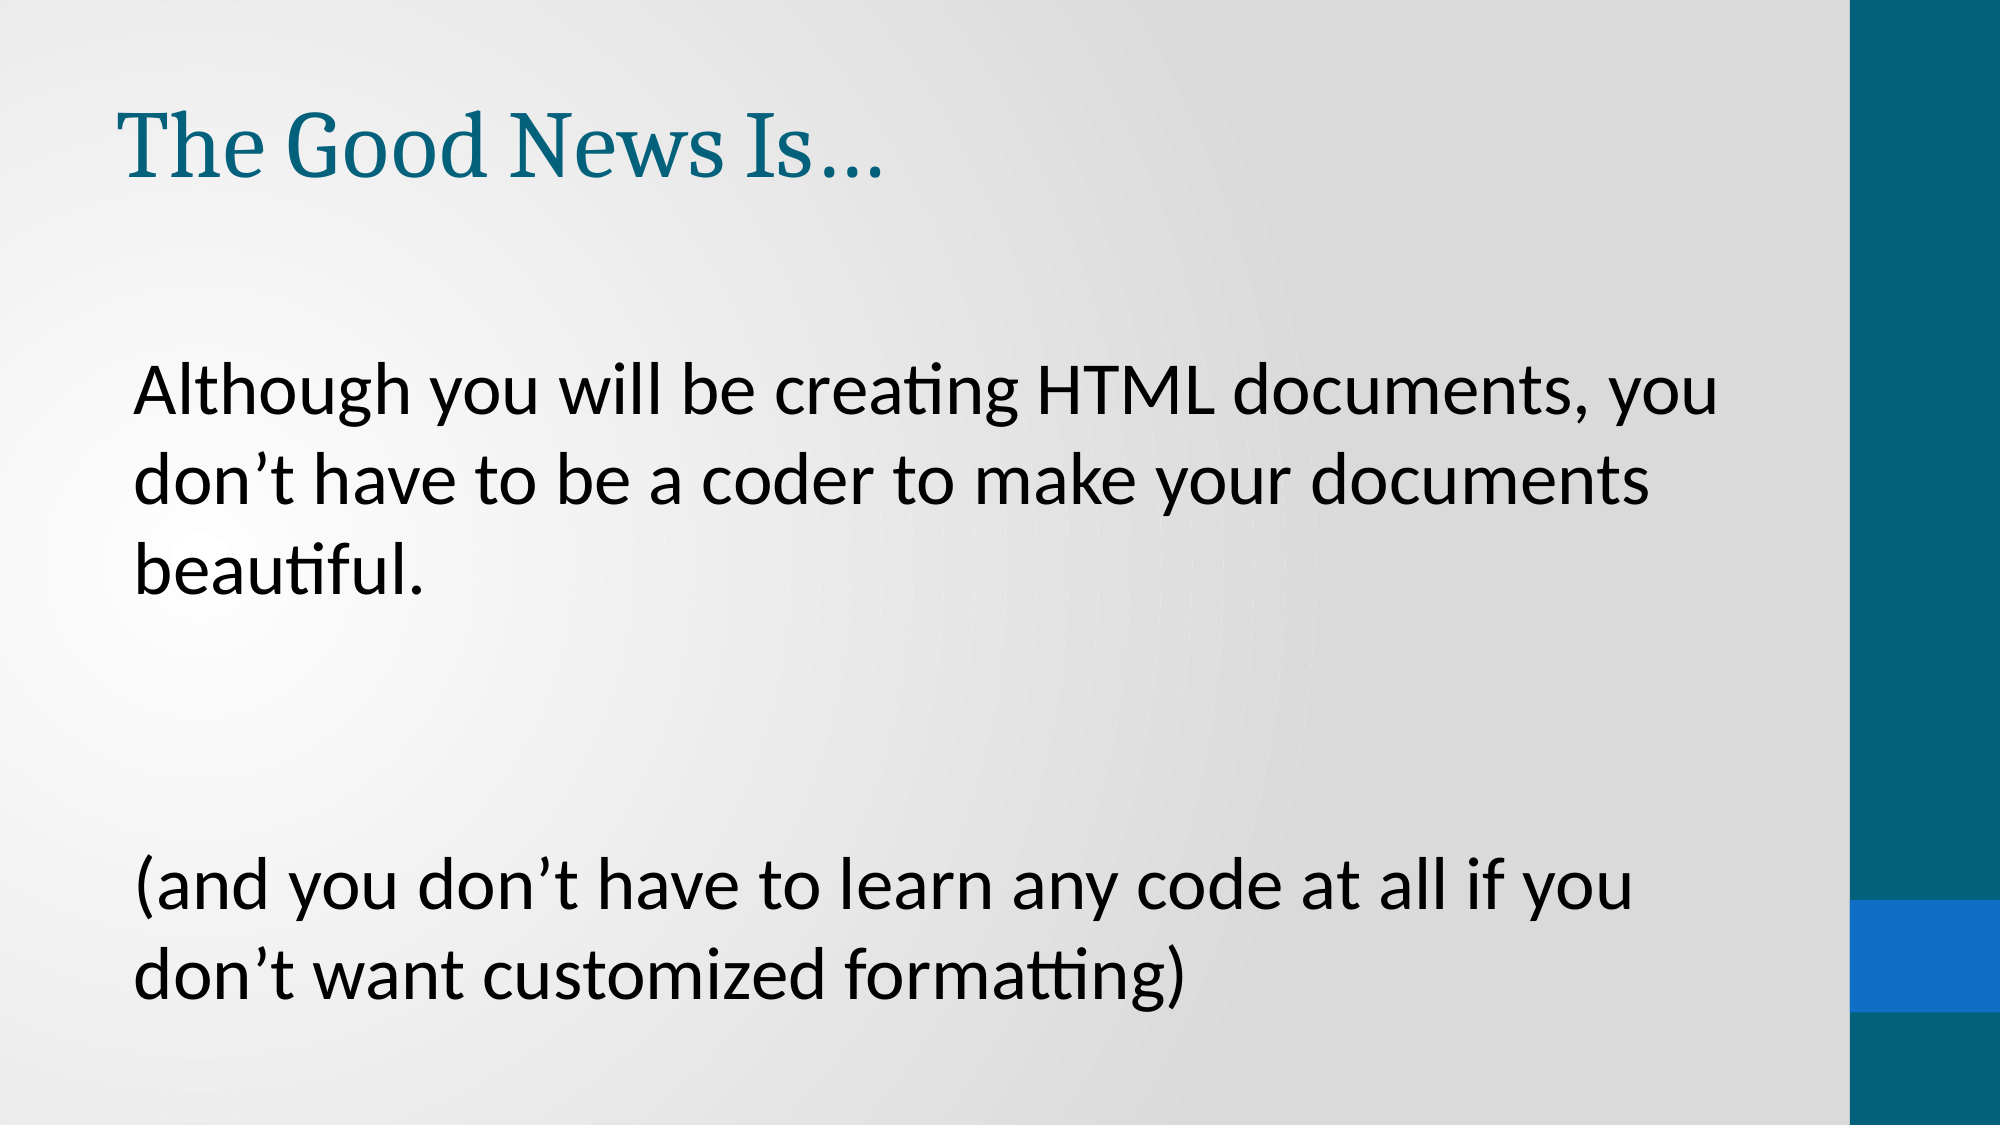

# The Good News Is…

Although you will be creating HTML documents, you don’t have to be a coder to make your documents beautiful.

(and you don’t have to learn any code at all if you don’t want customized formatting)